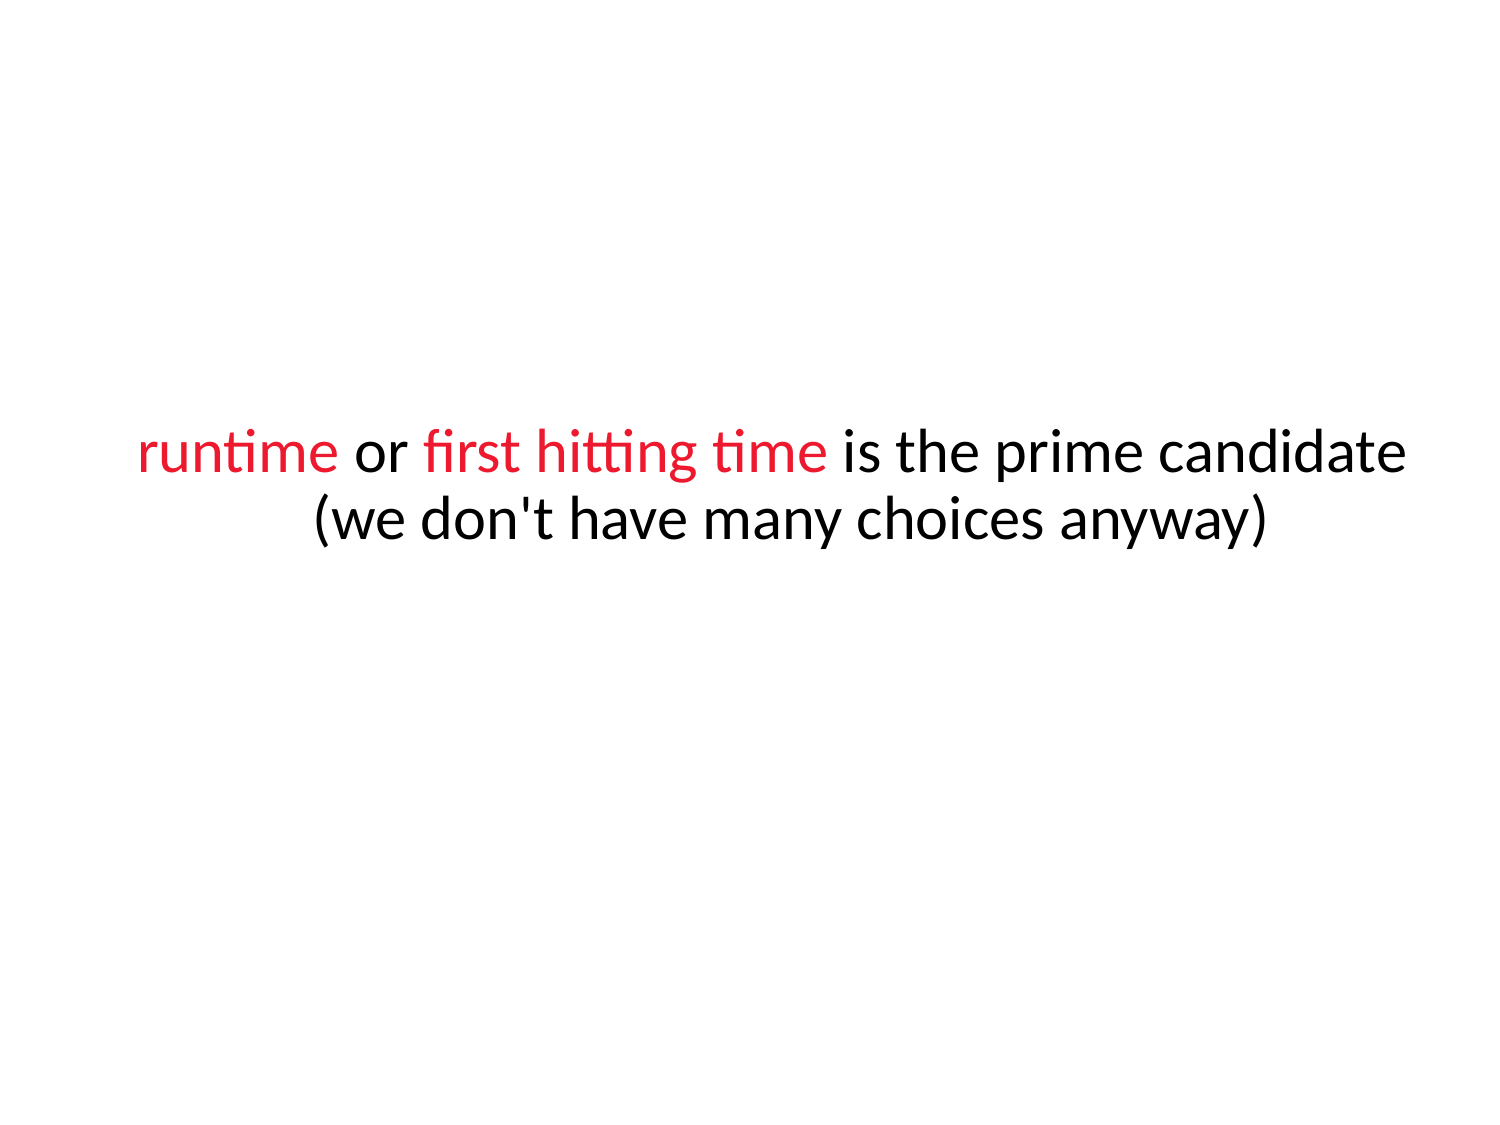

runtime or first hitting time is the prime candidate
(we don't have many choices anyway)